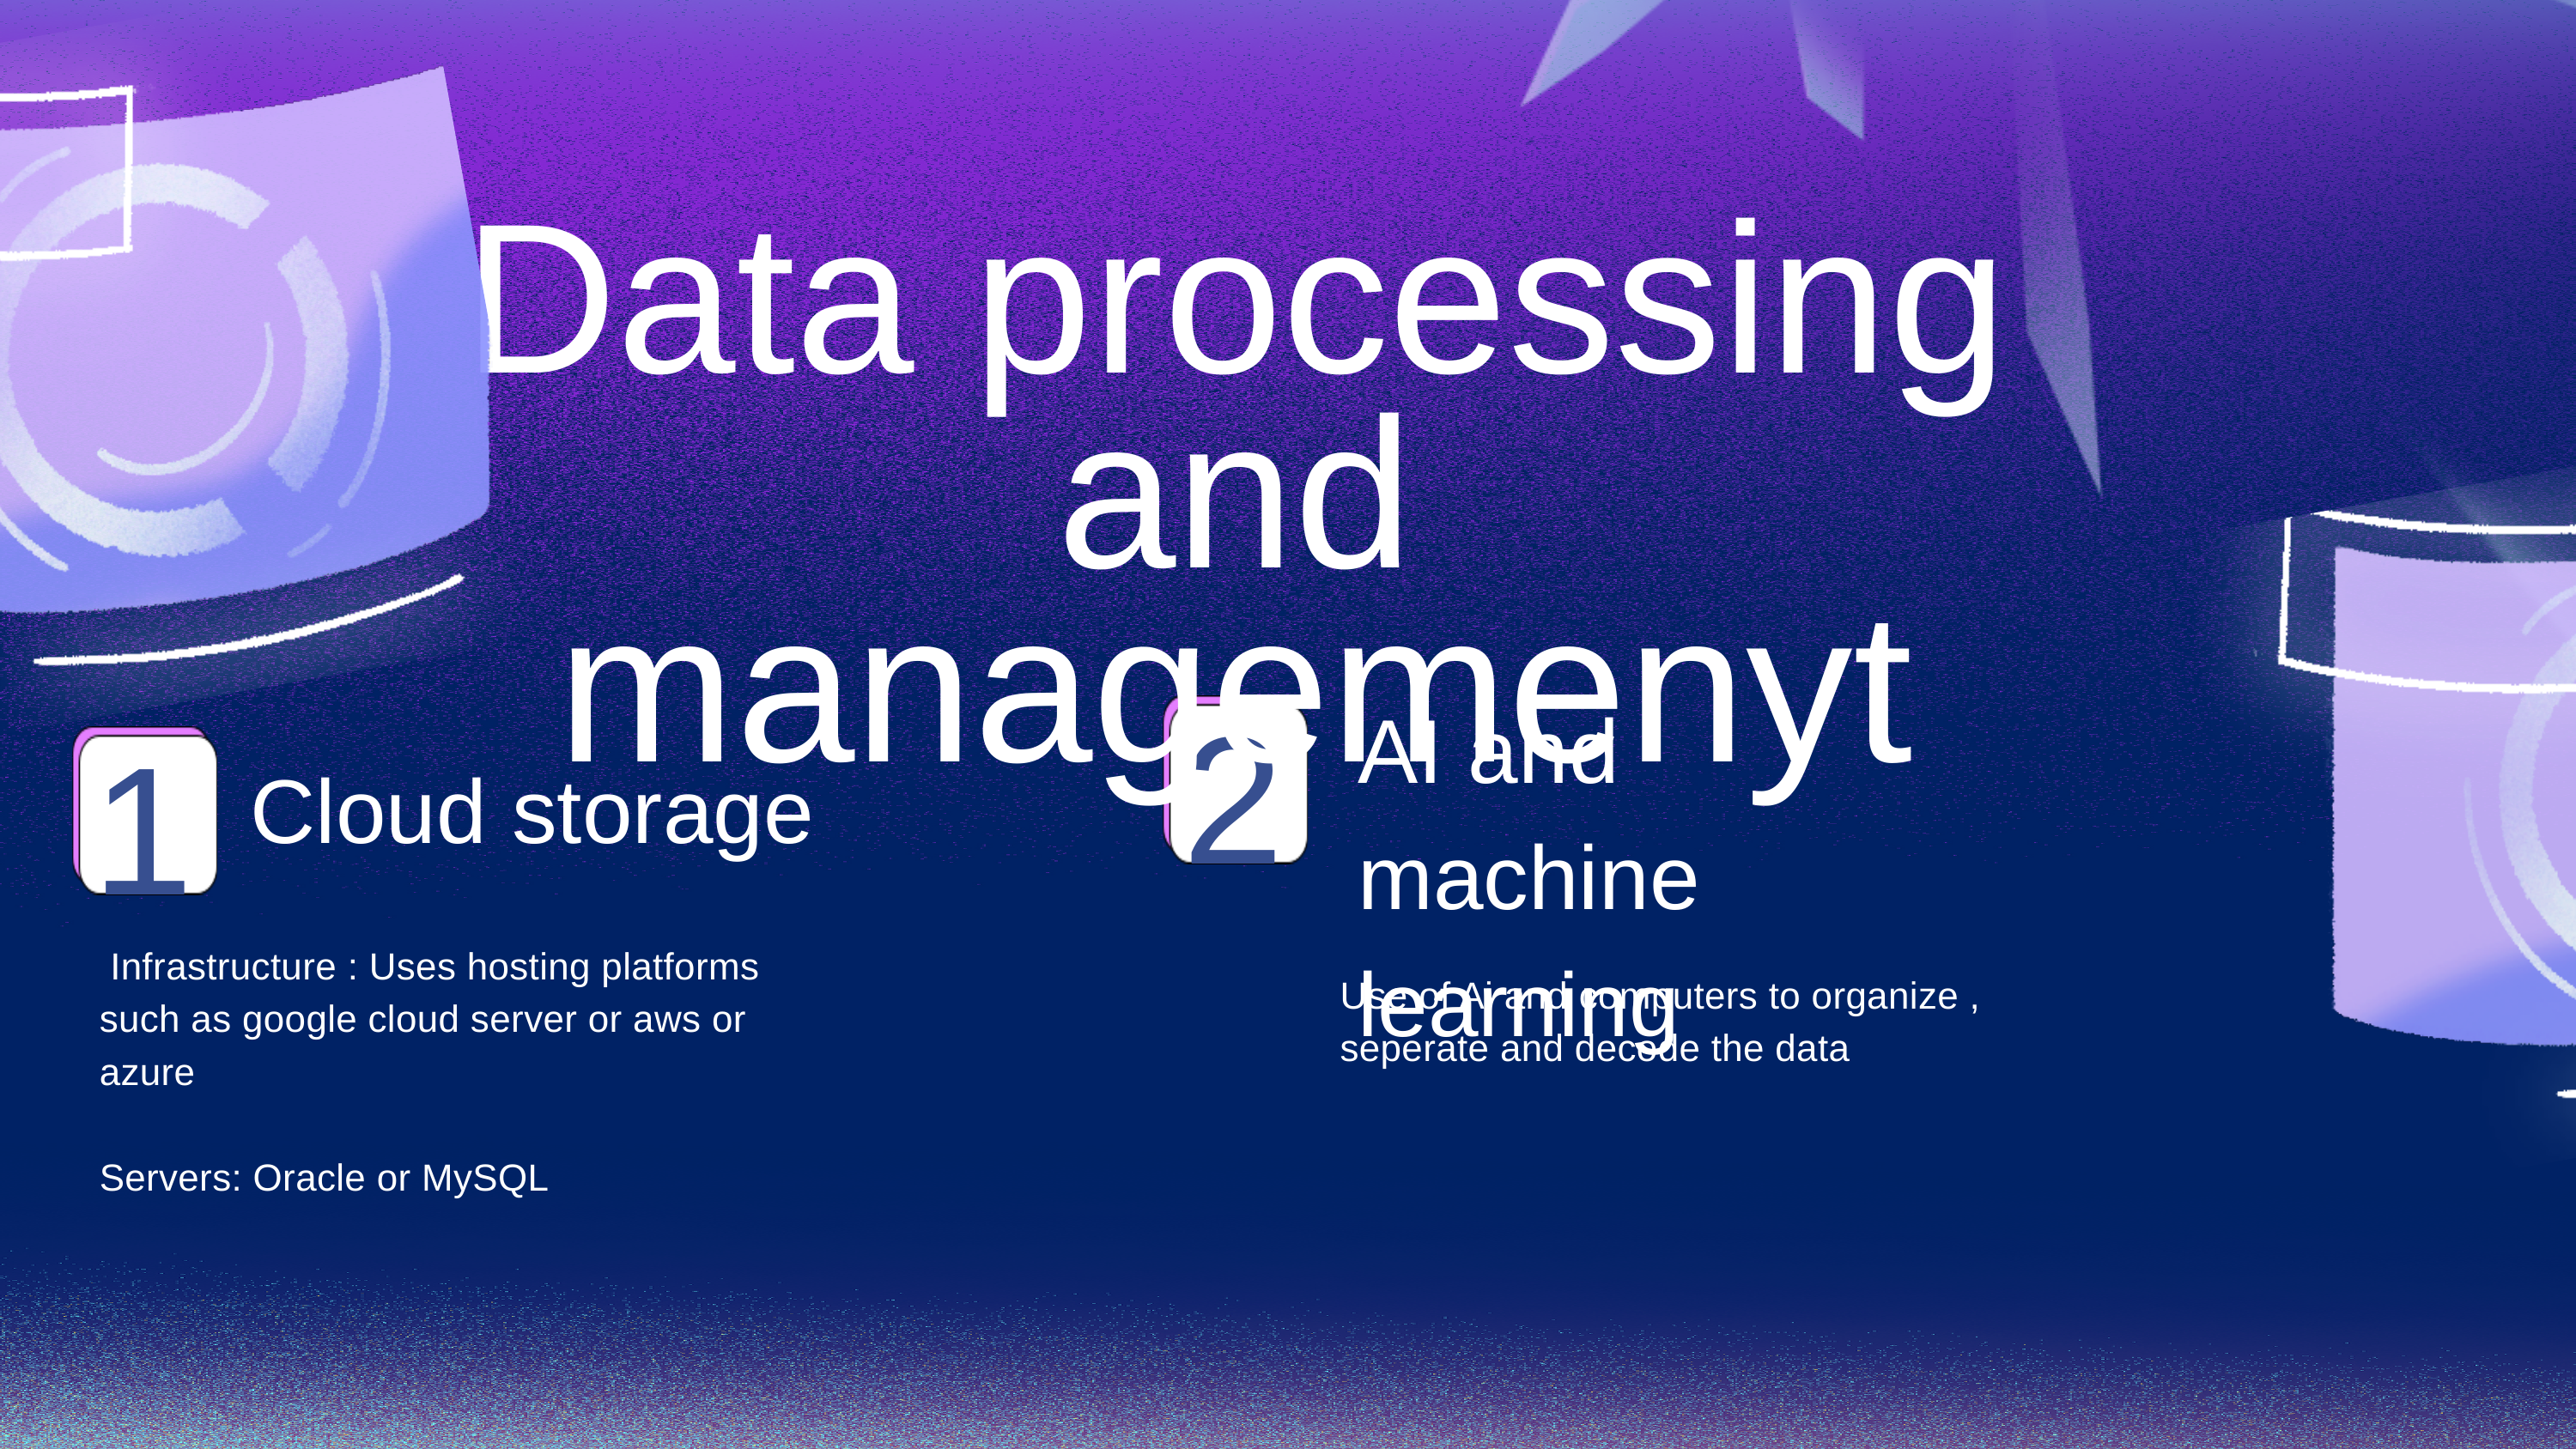

Data processing and managemenyt

2

AI and machine learning
1

Cloud storage
 Infrastructure : Uses hosting platforms such as google cloud server or aws or azure

Servers: Oracle or MySQL
Use of Ai and computers to organize , seperate and decode the data